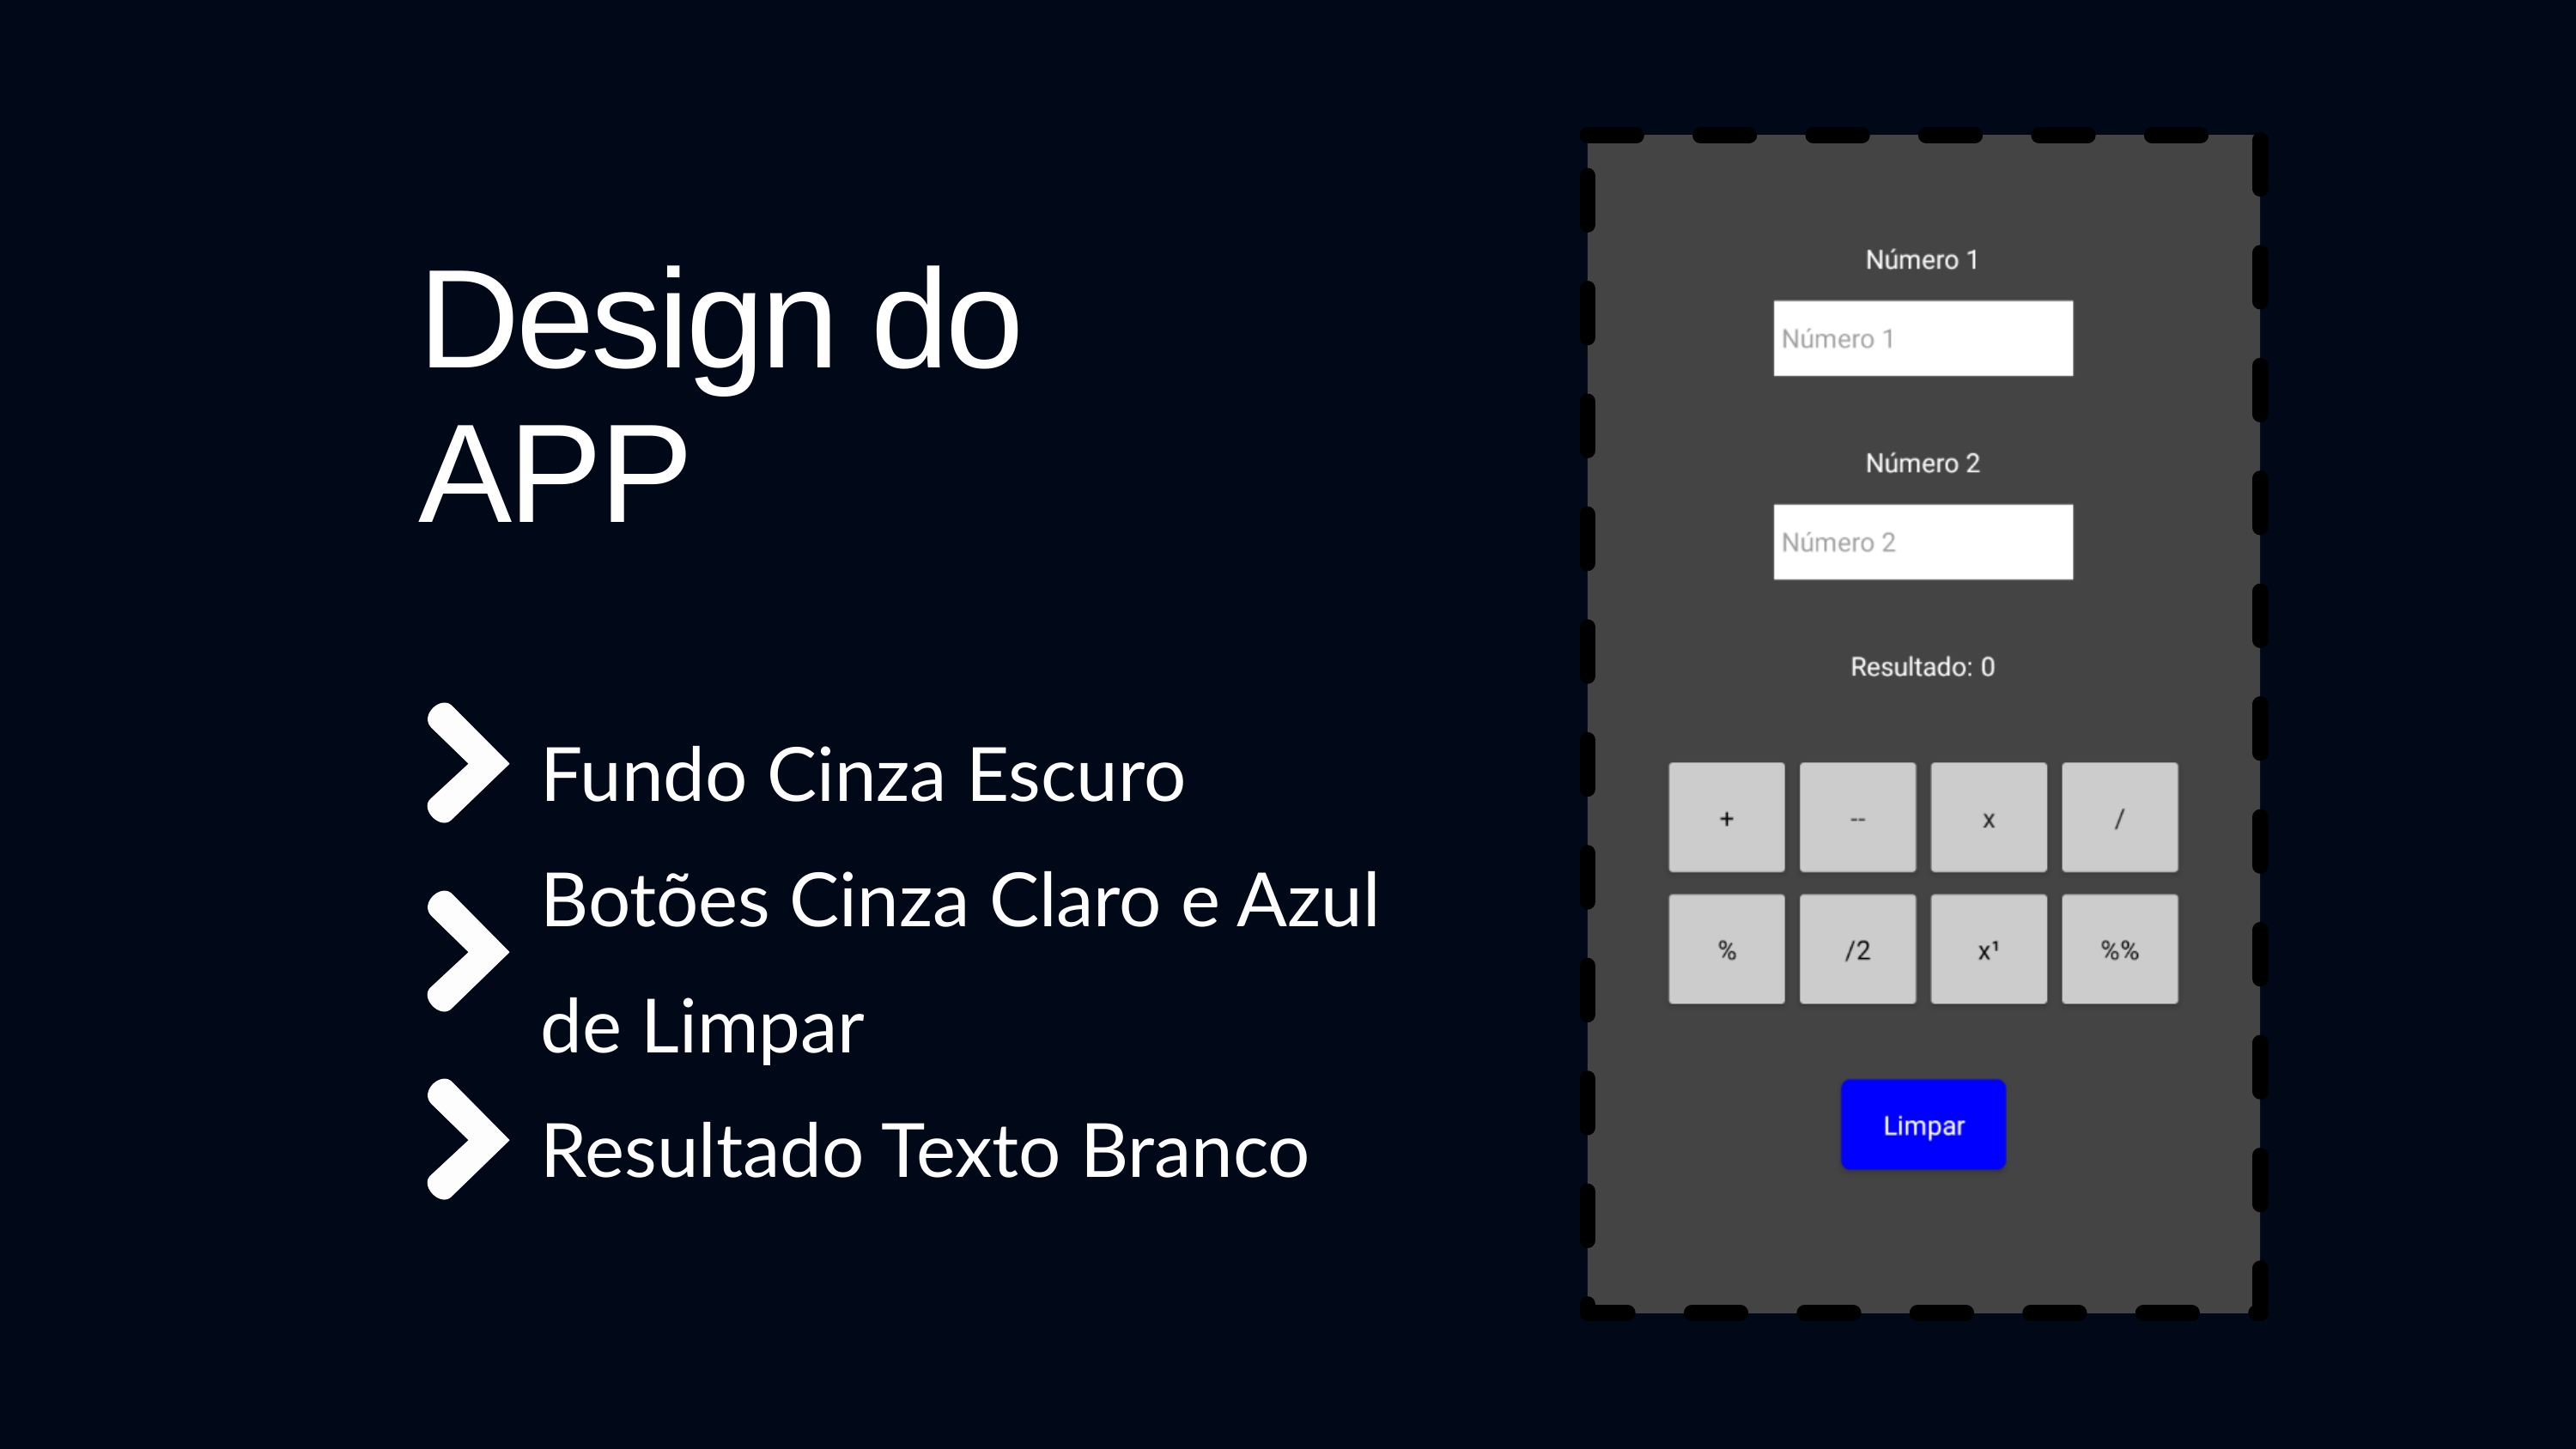

Design do APP
Fundo Cinza Escuro

Botões Cinza Claro e Azul de Limpar

Resultado Texto Branco